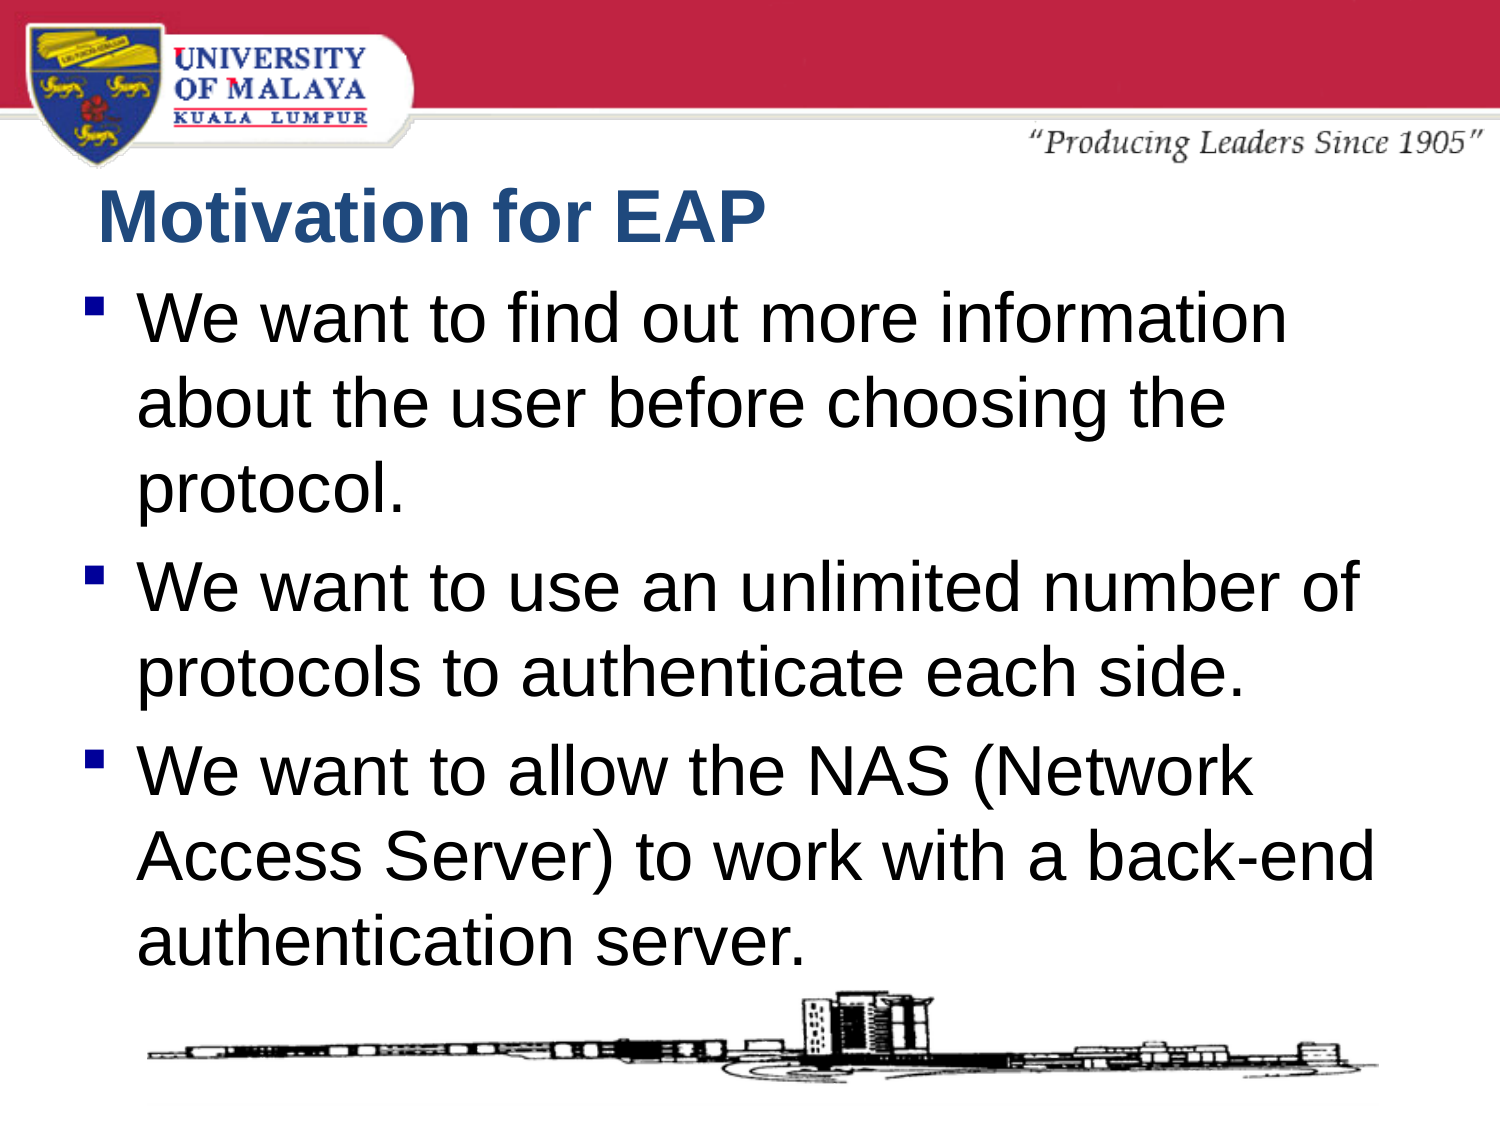

# Motivation for EAP
We want to find out more information about the user before choosing the protocol.
We want to use an unlimited number of protocols to authenticate each side.
We want to allow the NAS (Network Access Server) to work with a back-end authentication server.